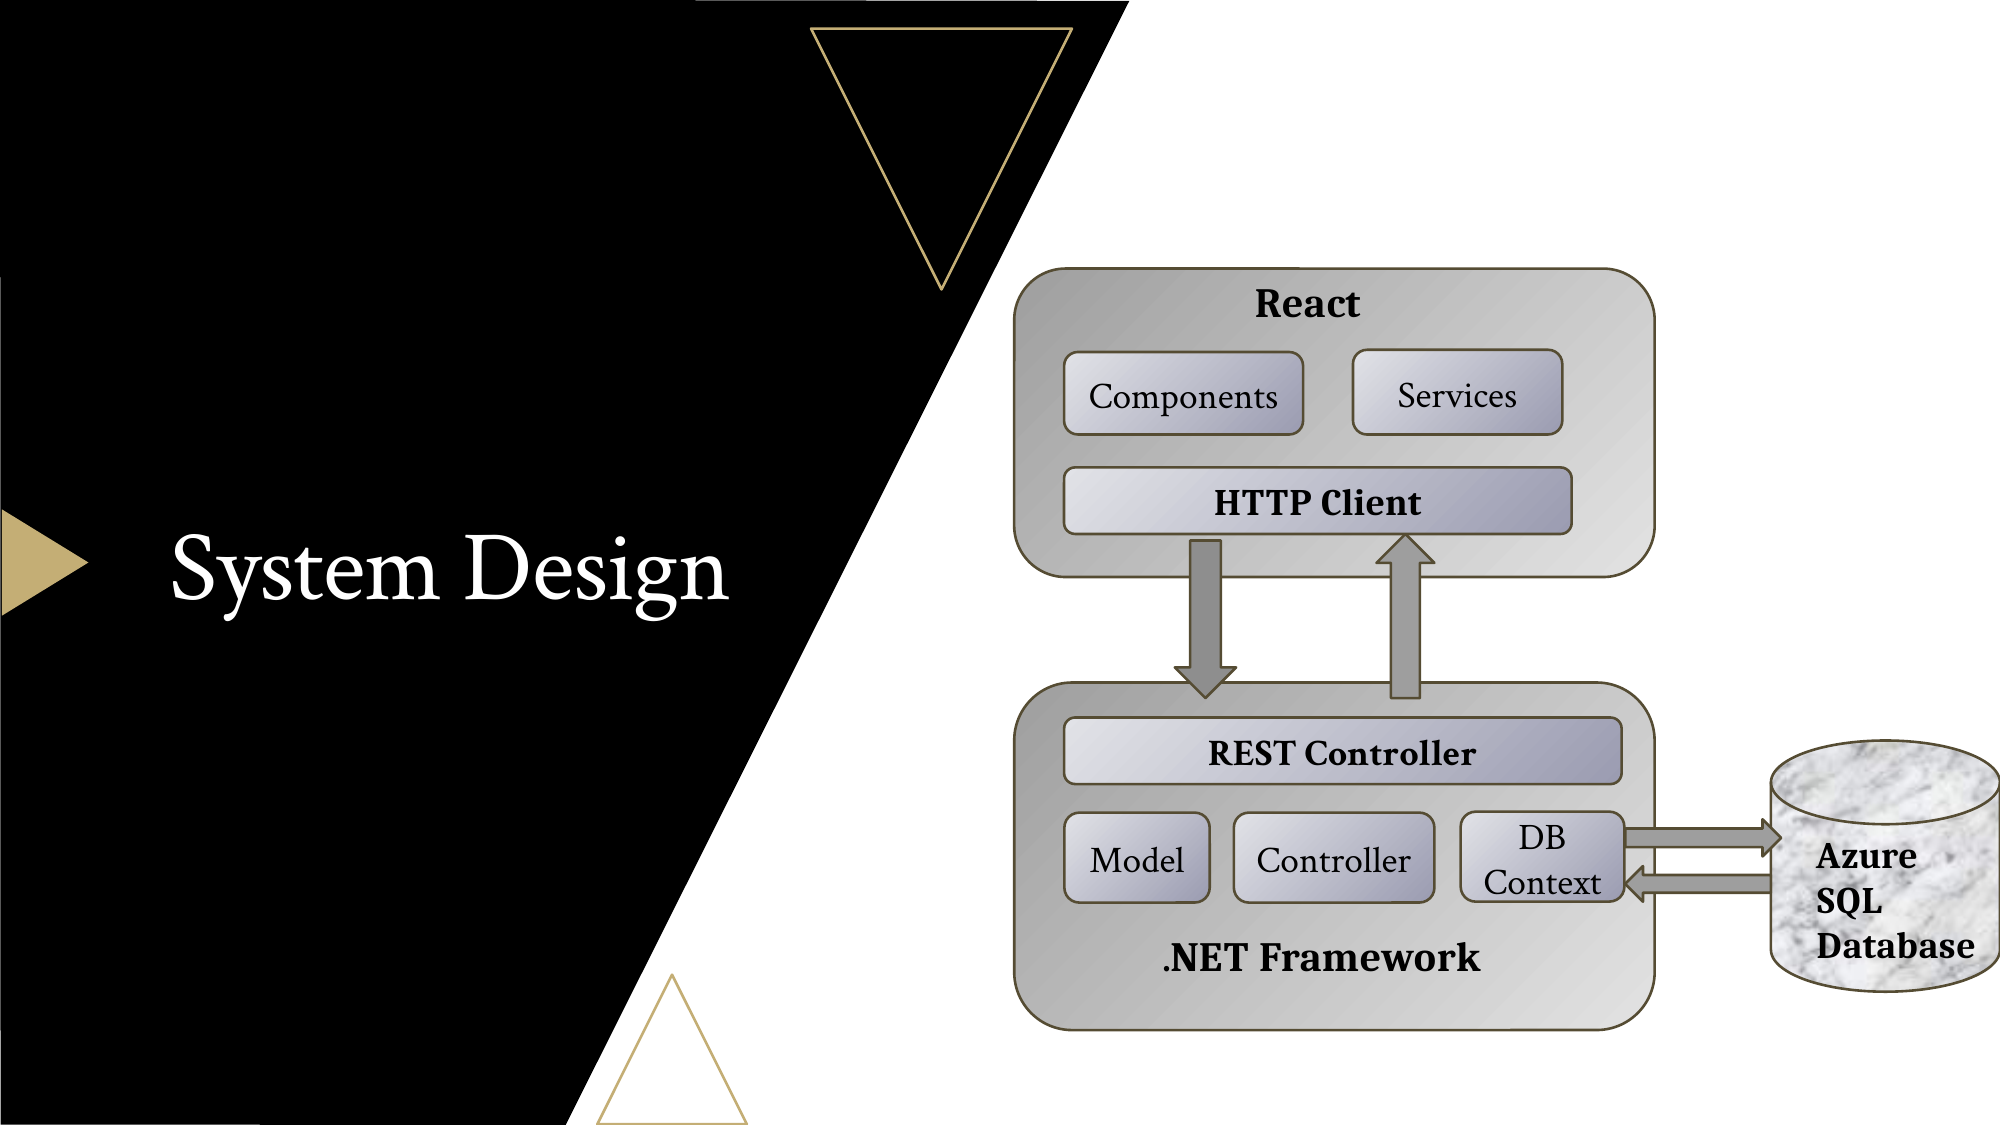

React
# System Design
Services
Components
HTTP Client

REST Controller

DB Context
Model
Controller

Azure SQL Database

.NET Framework